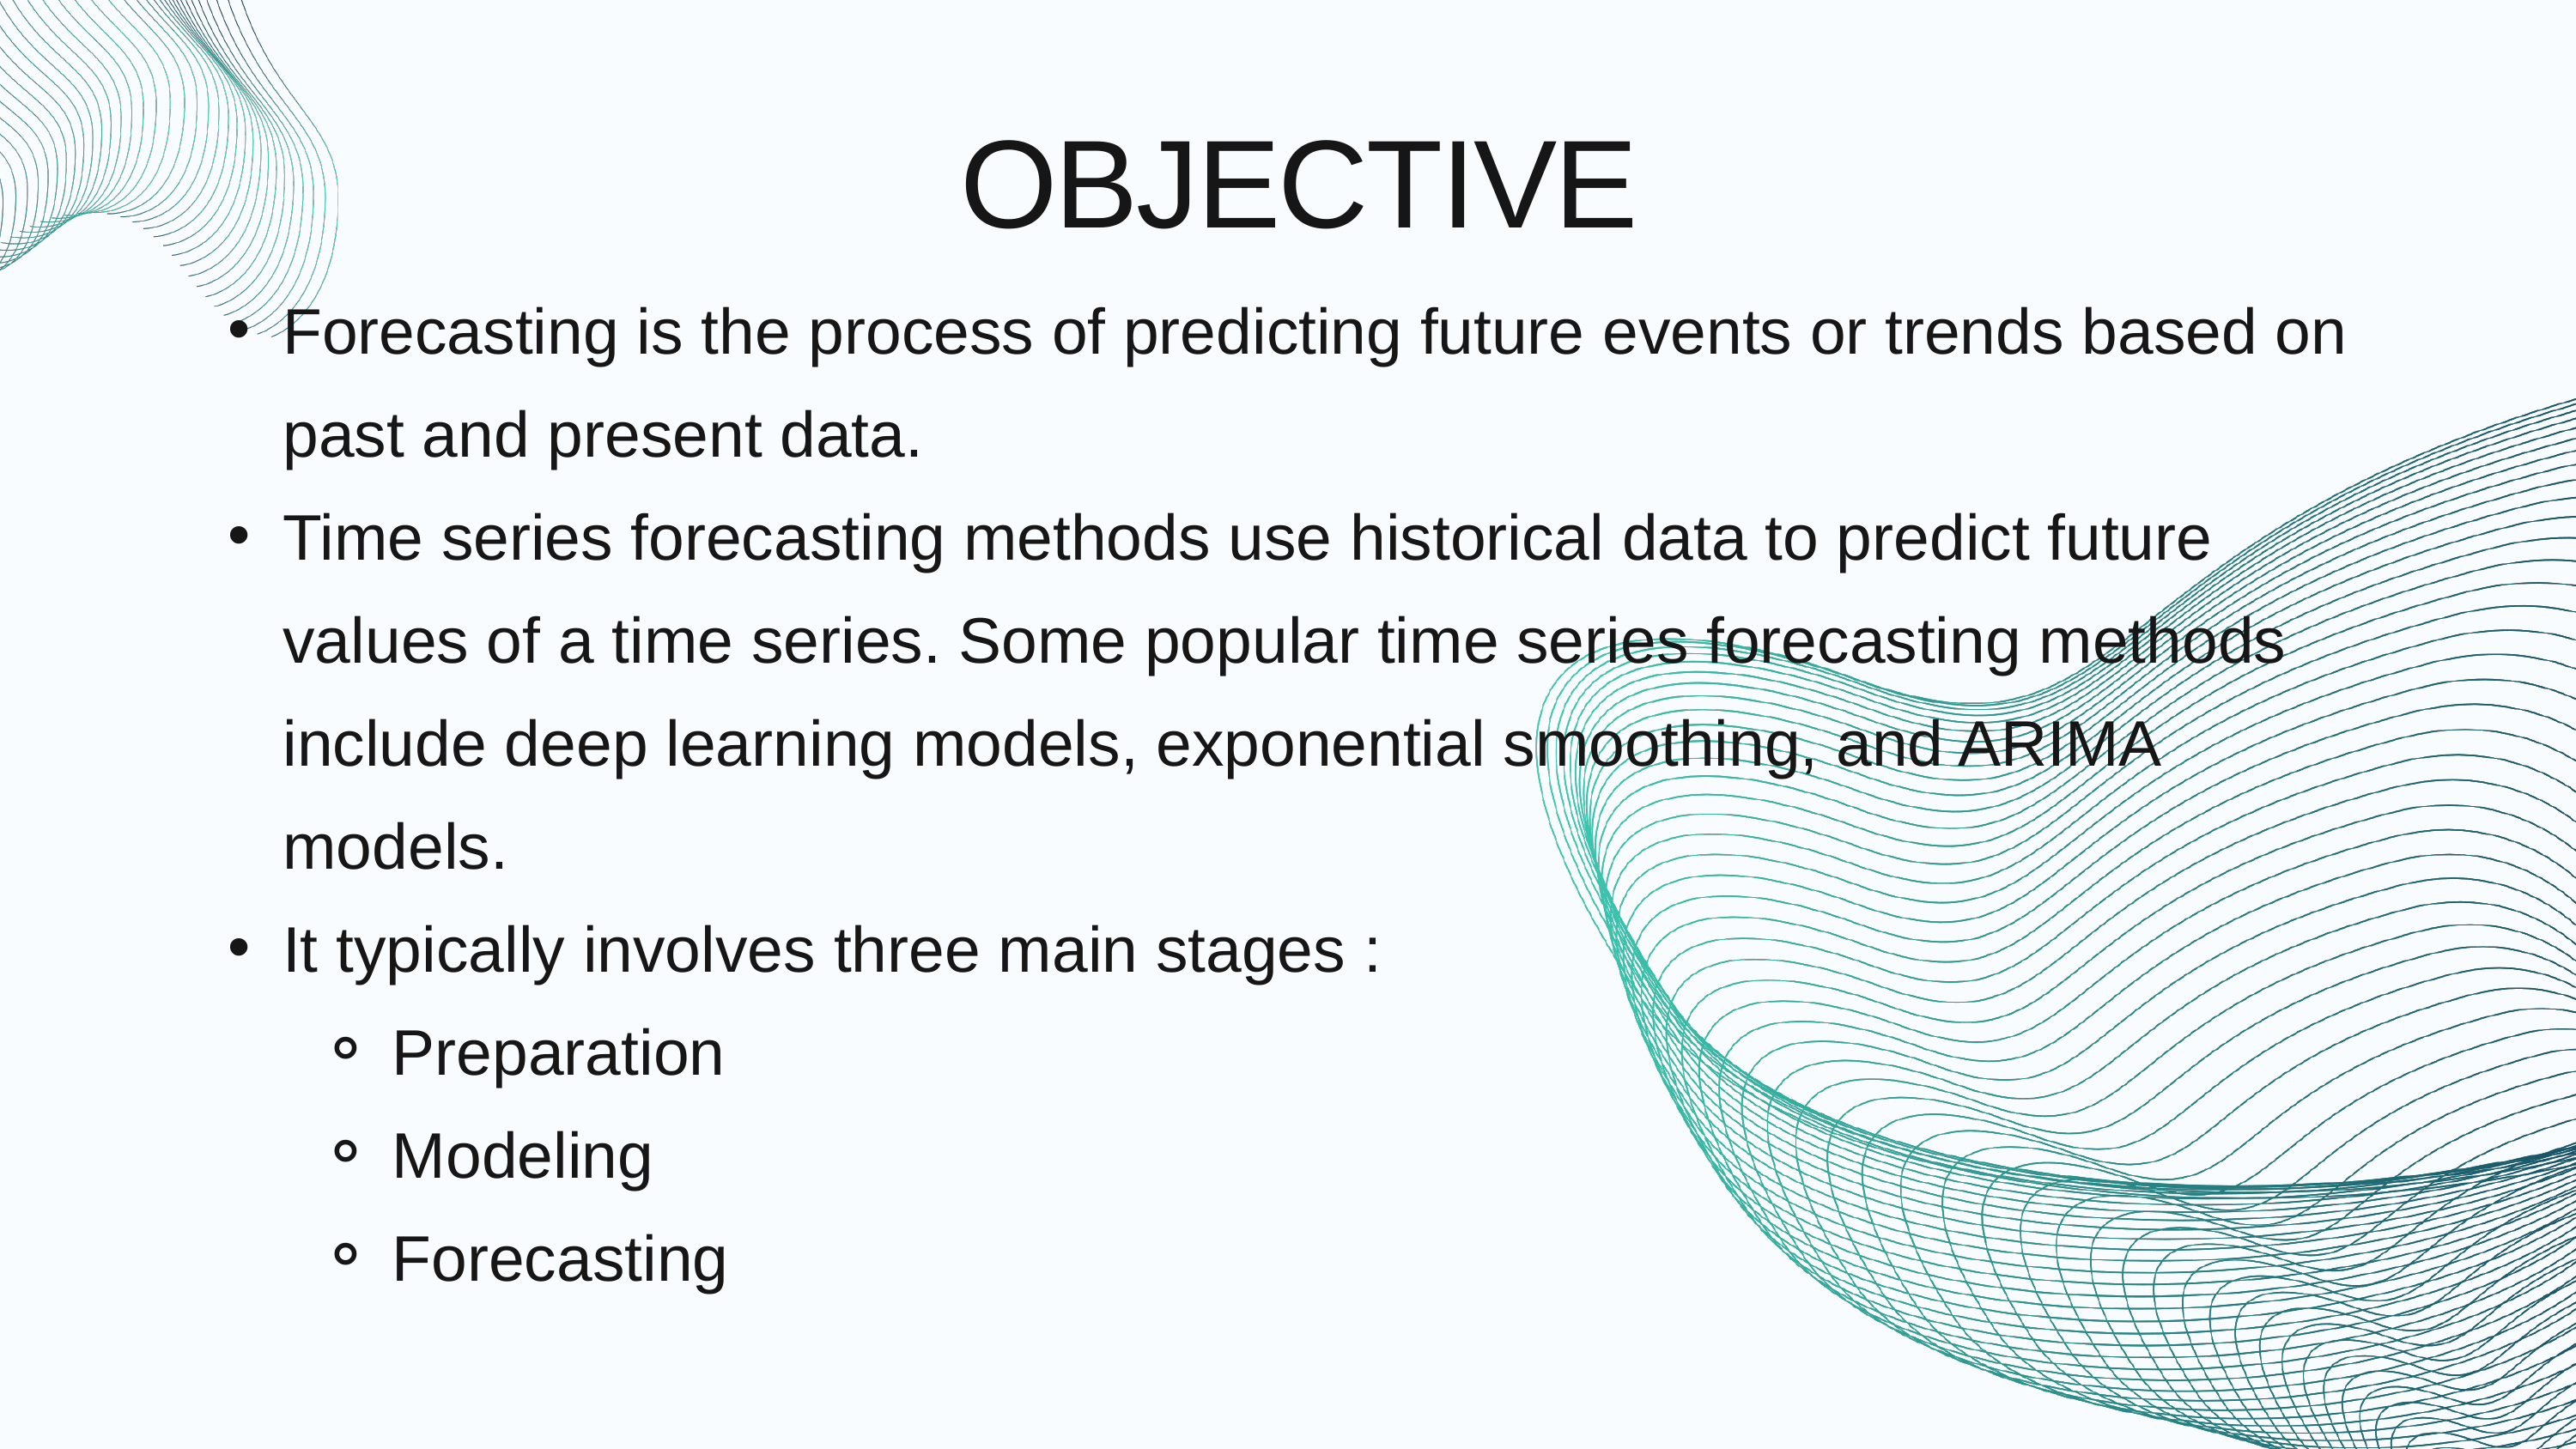

OBJECTIVE
Forecasting is the process of predicting future events or trends based on past and present data.
Time series forecasting methods use historical data to predict future values of a time series. Some popular time series forecasting methods include deep learning models, exponential smoothing, and ARIMA models.
It typically involves three main stages :
Preparation
Modeling
Forecasting